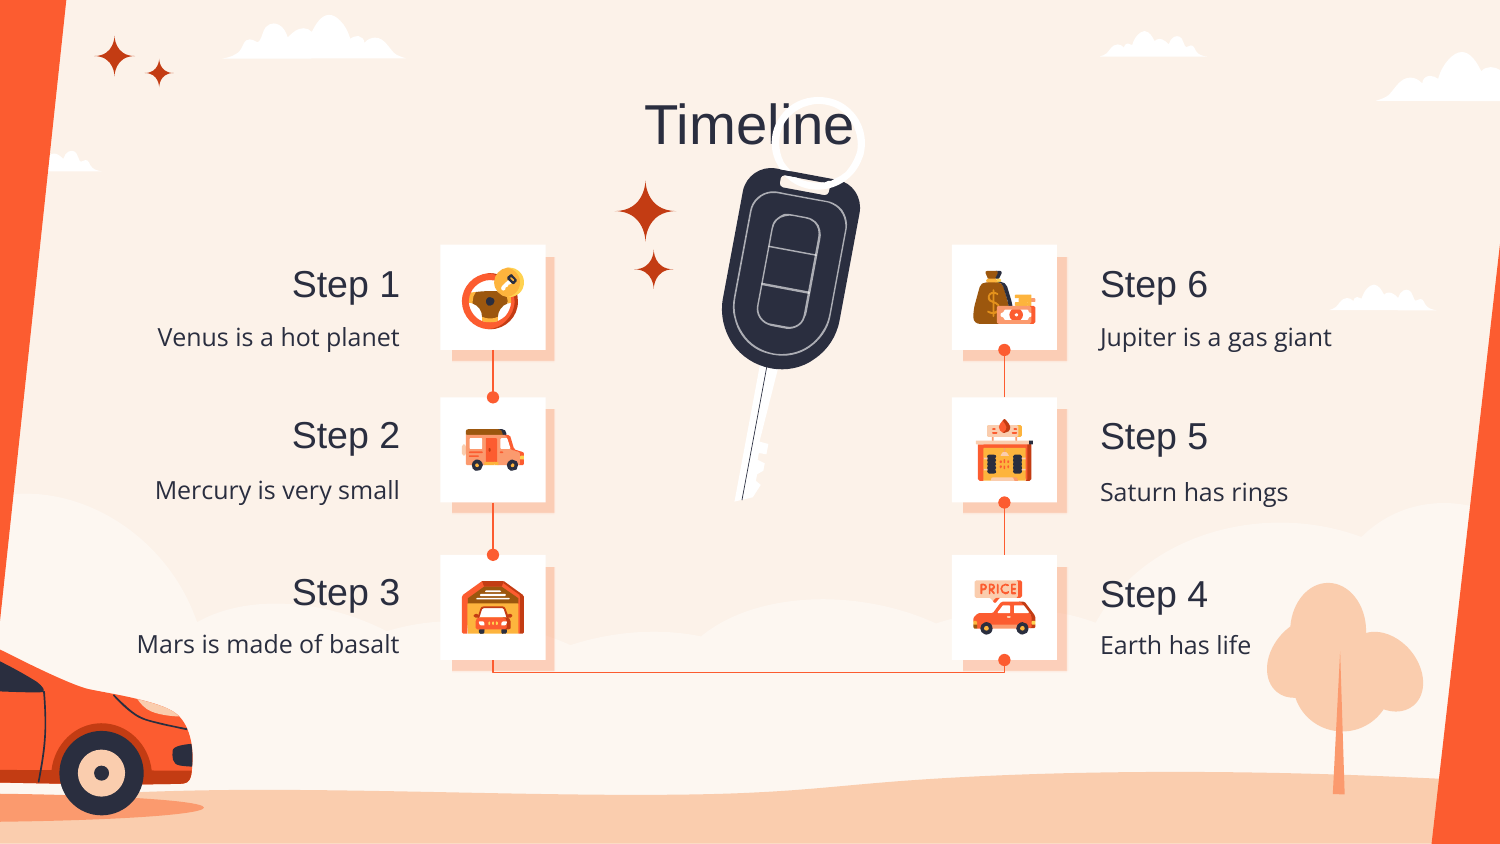

# Timeline

Step 1

Step 6

Venus is a hot planet
Jupiter is a gas giant
Step 2

Step 5

Mercury is very small
Saturn has rings
Step 3

Step 4

Mars is made of basalt
Earth has life